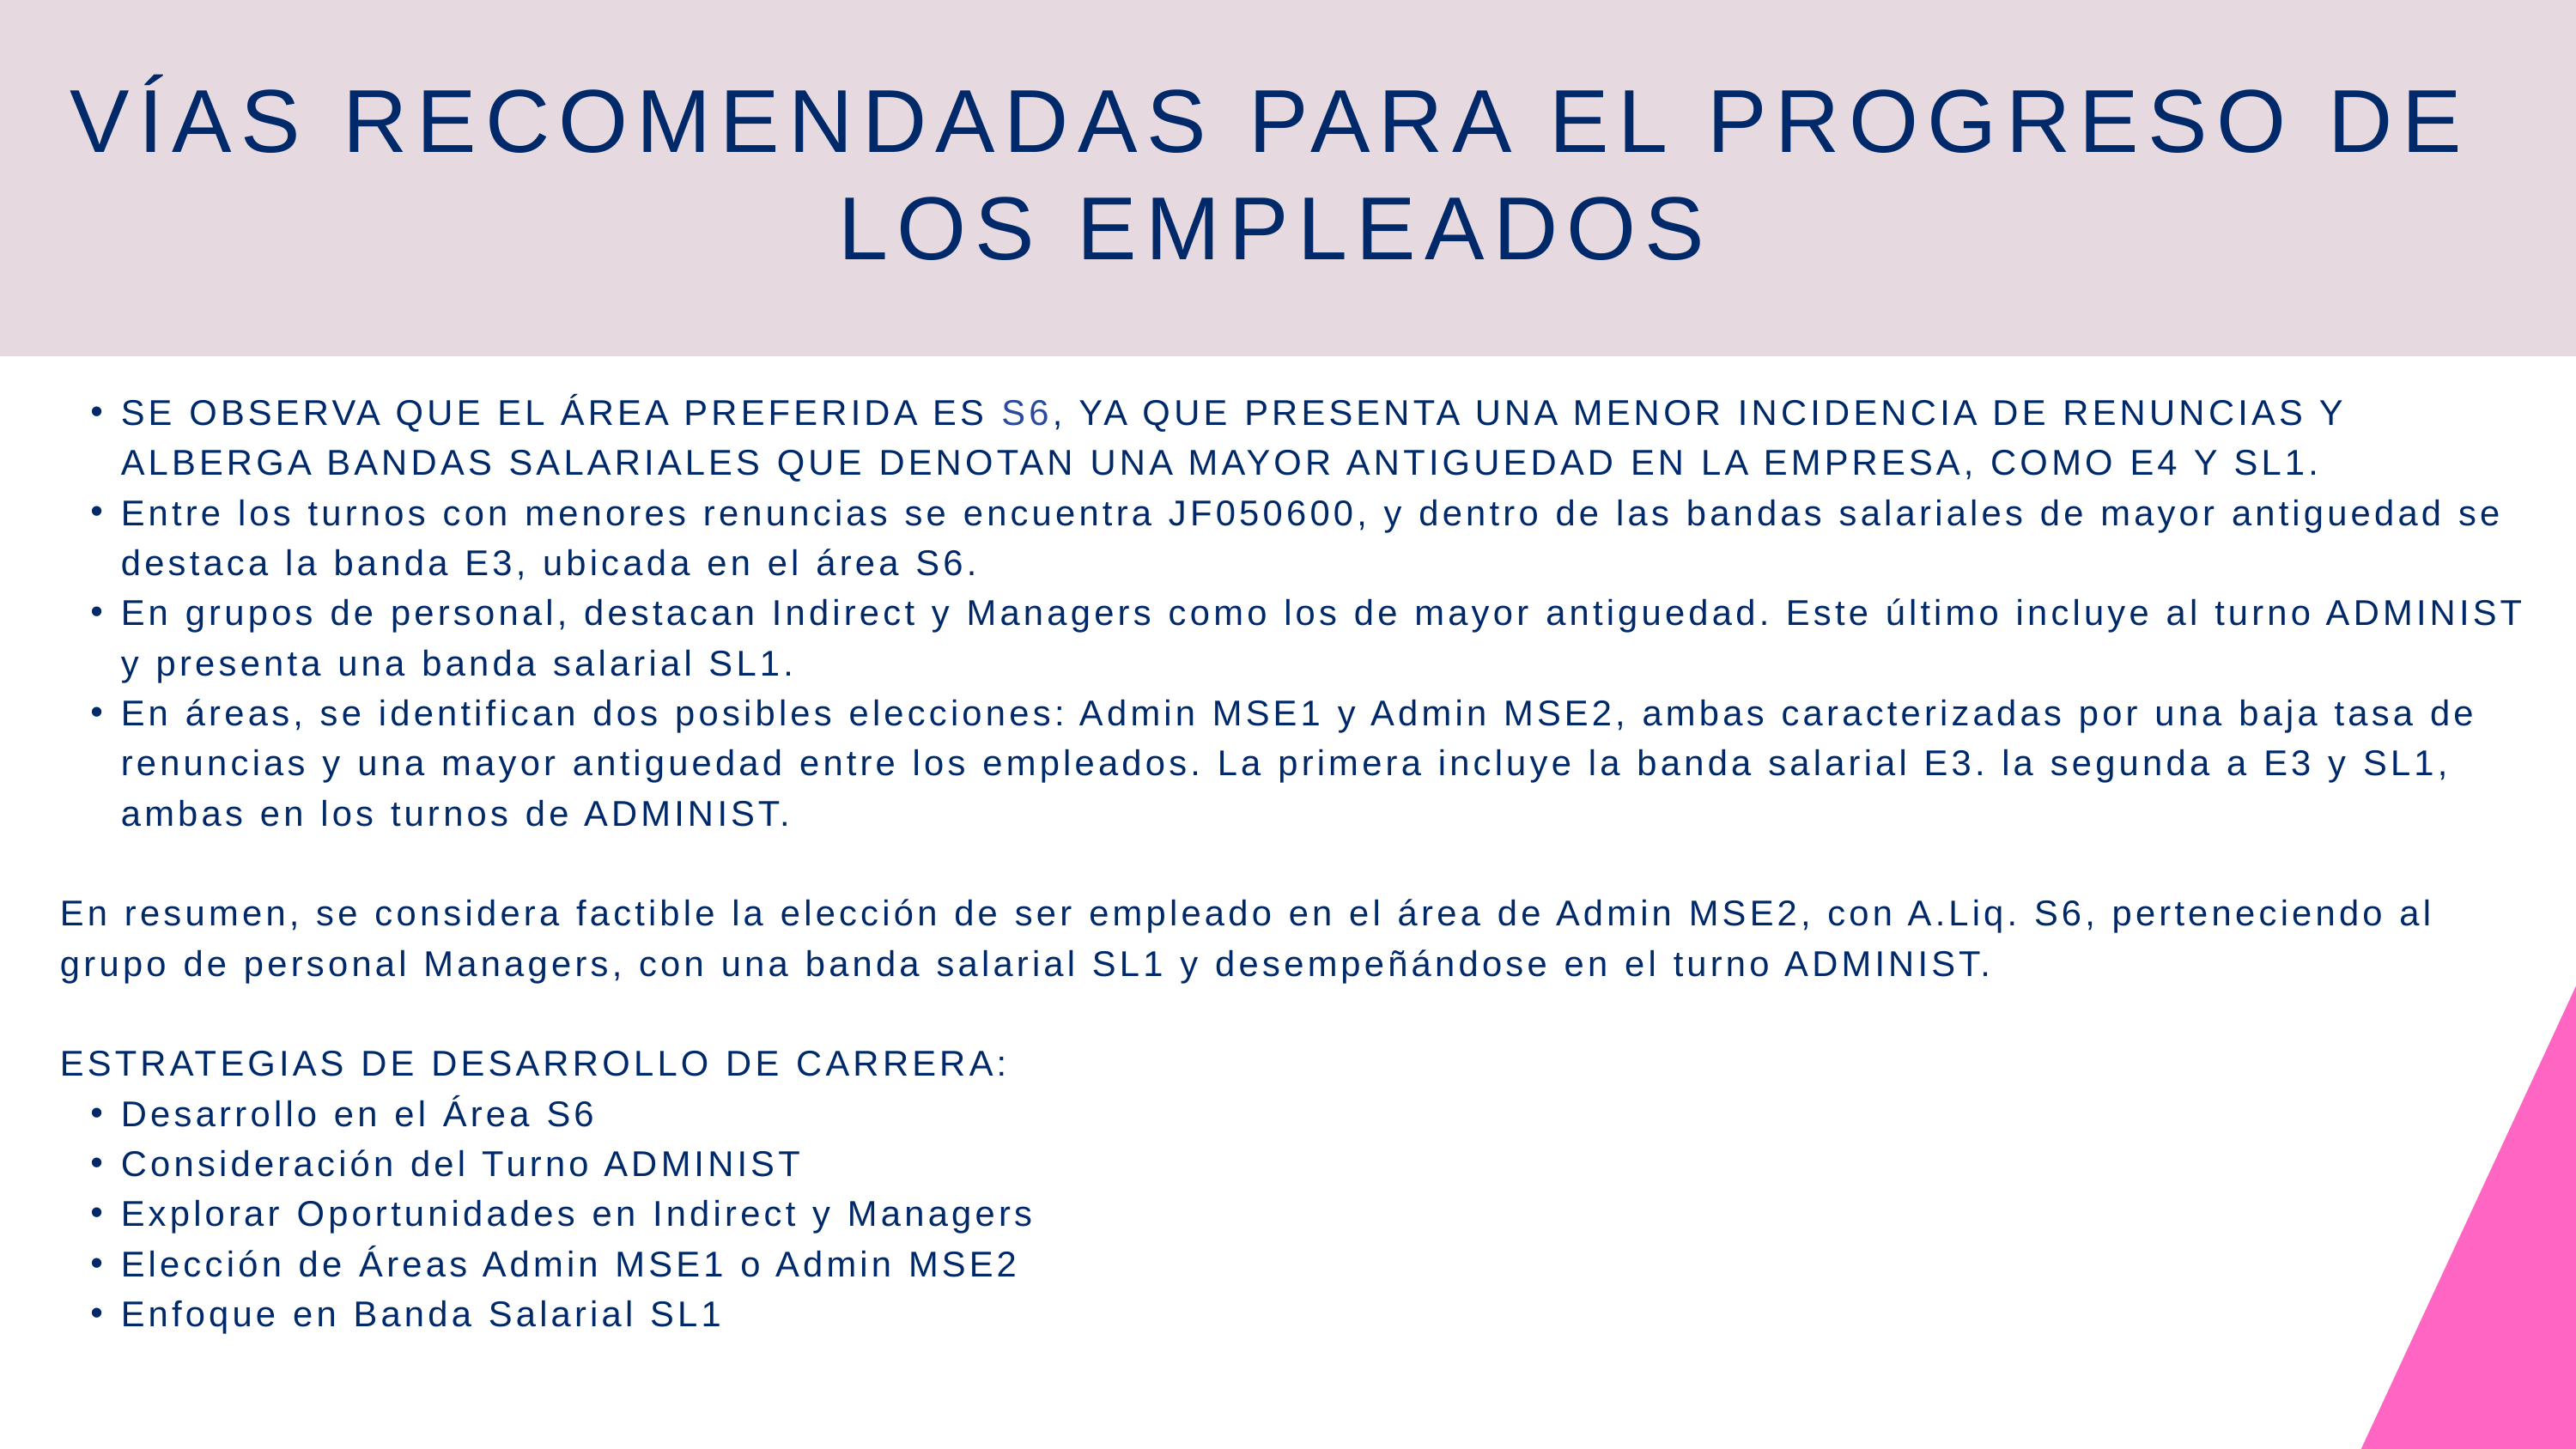

VÍAS RECOMENDADAS PARA EL PROGRESO DE LOS EMPLEADOS

SE OBSERVA QUE EL ÁREA PREFERIDA ES S6, YA QUE PRESENTA UNA MENOR INCIDENCIA DE RENUNCIAS Y ALBERGA BANDAS SALARIALES QUE DENOTAN UNA MAYOR ANTIGUEDAD EN LA EMPRESA, COMO E4 Y SL1.
Entre los turnos con menores renuncias se encuentra JF050600, y dentro de las bandas salariales de mayor antiguedad se destaca la banda E3, ubicada en el área S6.
En grupos de personal, destacan Indirect y Managers como los de mayor antiguedad. Este último incluye al turno ADMINIST y presenta una banda salarial SL1.
En áreas, se identifican dos posibles elecciones: Admin MSE1 y Admin MSE2, ambas caracterizadas por una baja tasa de renuncias y una mayor antiguedad entre los empleados. La primera incluye la banda salarial E3. la segunda a E3 y SL1, ambas en los turnos de ADMINIST.

En resumen, se considera factible la elección de ser empleado en el área de Admin MSE2, con A.Liq. S6, perteneciendo al grupo de personal Managers, con una banda salarial SL1 y desempeñándose en el turno ADMINIST.

ESTRATEGIAS DE DESARROLLO DE CARRERA:
Desarrollo en el Área S6
Consideración del Turno ADMINIST
Explorar Oportunidades en Indirect y Managers
Elección de Áreas Admin MSE1 o Admin MSE2
Enfoque en Banda Salarial SL1